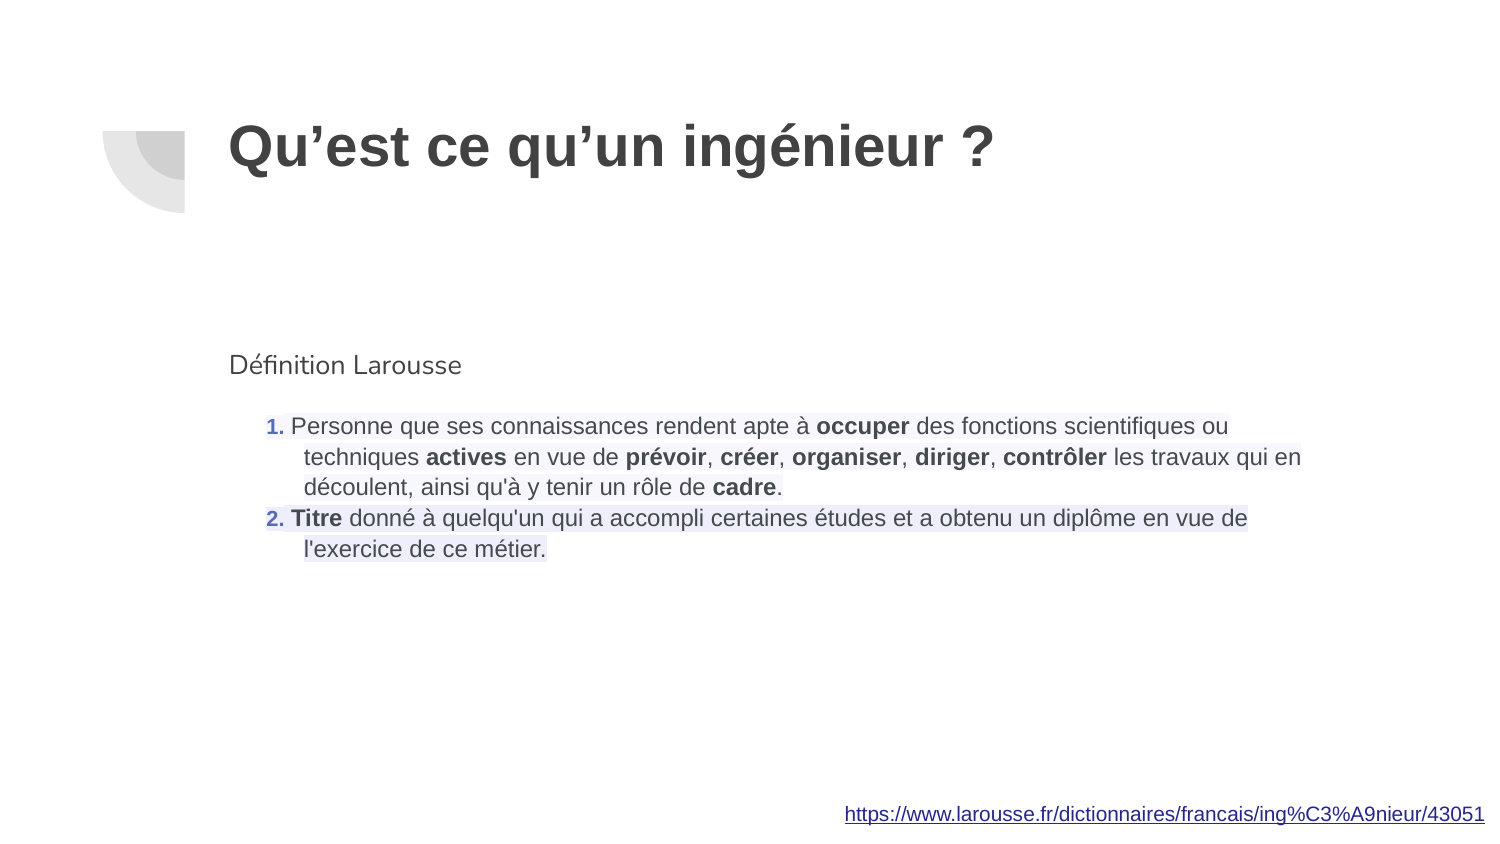

# Qu’est ce qu’un ingénieur ?
Définition Larousse
1. Personne que ses connaissances rendent apte à occuper des fonctions scientifiques ou techniques actives en vue de prévoir, créer, organiser, diriger, contrôler les travaux qui en découlent, ainsi qu'à y tenir un rôle de cadre.
2. Titre donné à quelqu'un qui a accompli certaines études et a obtenu un diplôme en vue de l'exercice de ce métier.

https://www.larousse.fr/dictionnaires/francais/ing%C3%A9nieur/43051